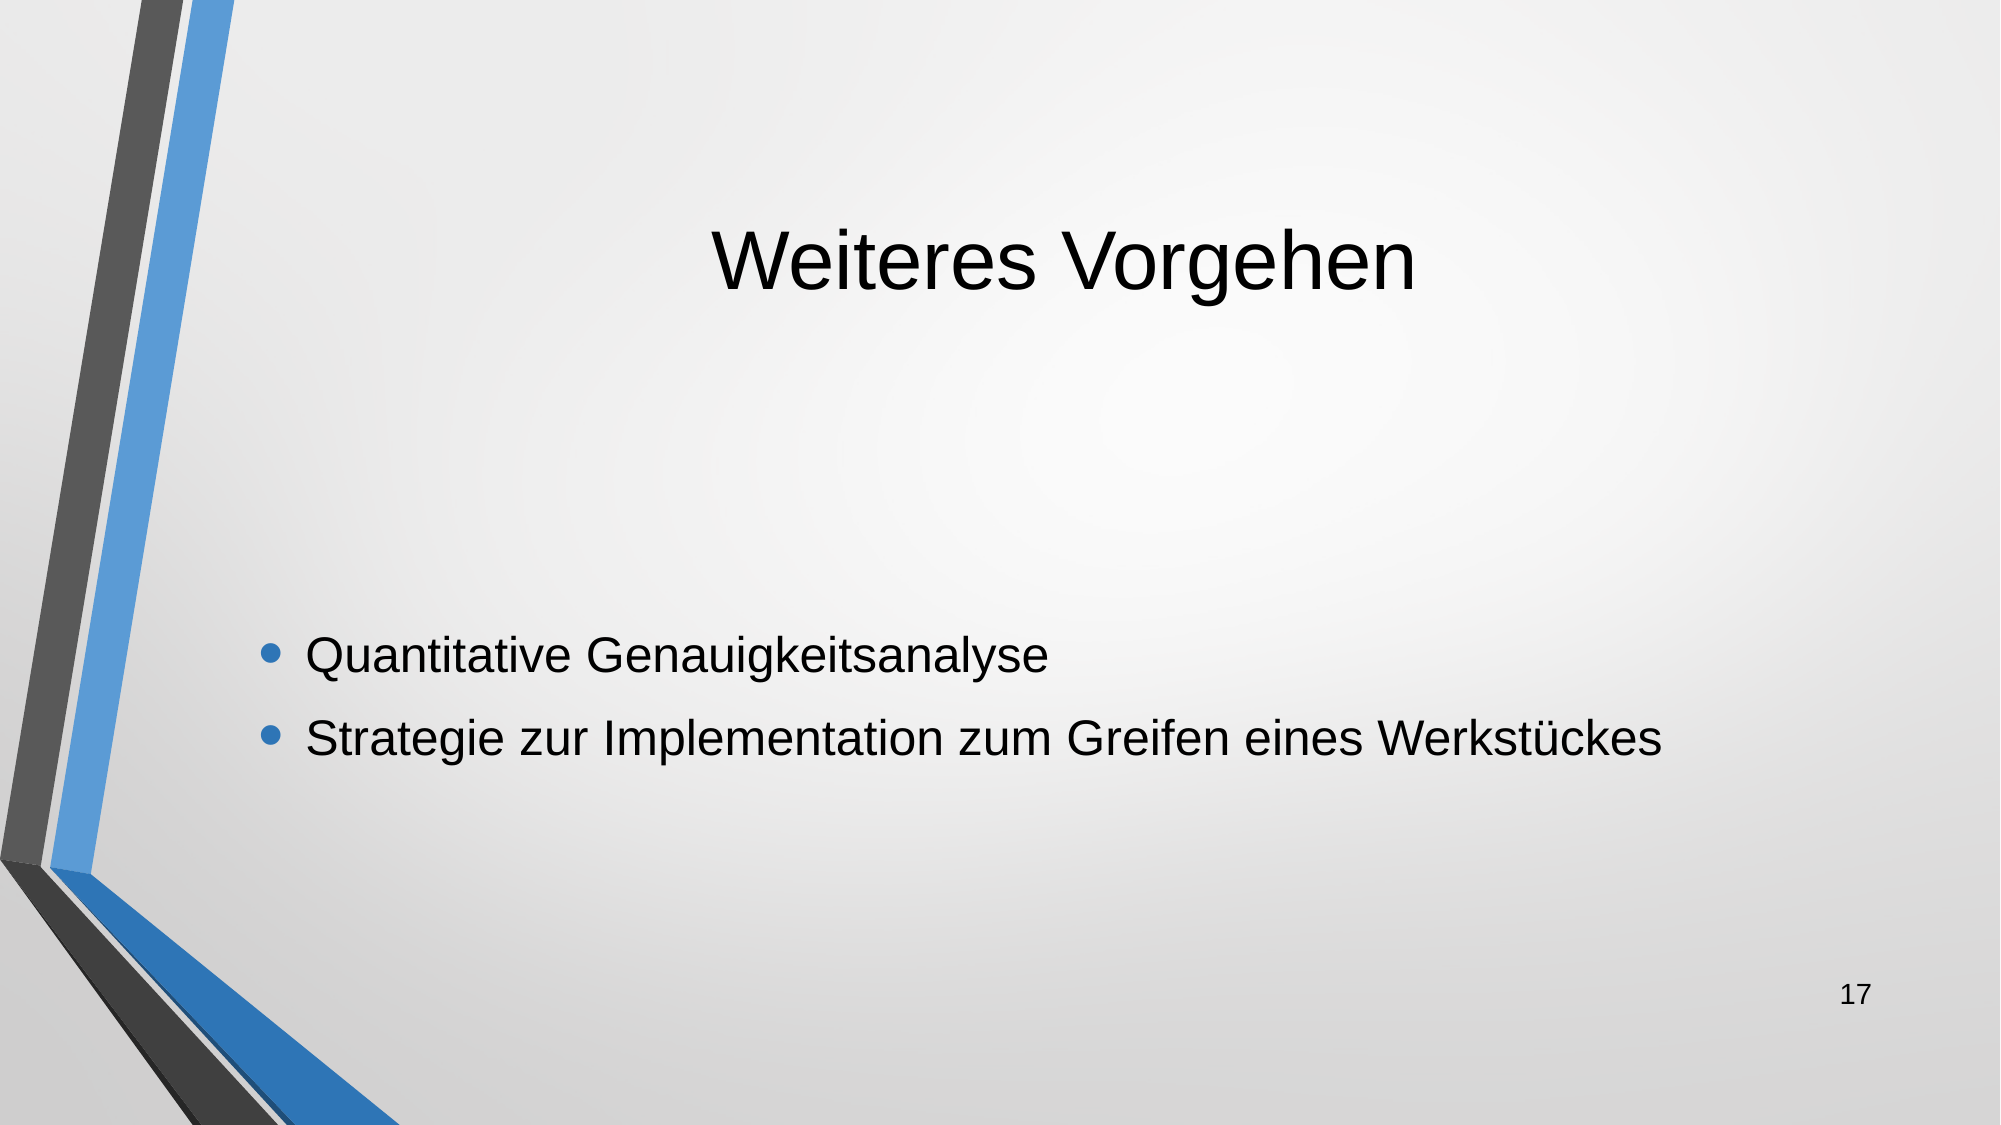

# Weiteres Vorgehen
Quantitative Genauigkeitsanalyse
Strategie zur Implementation zum Greifen eines Werkstückes
17